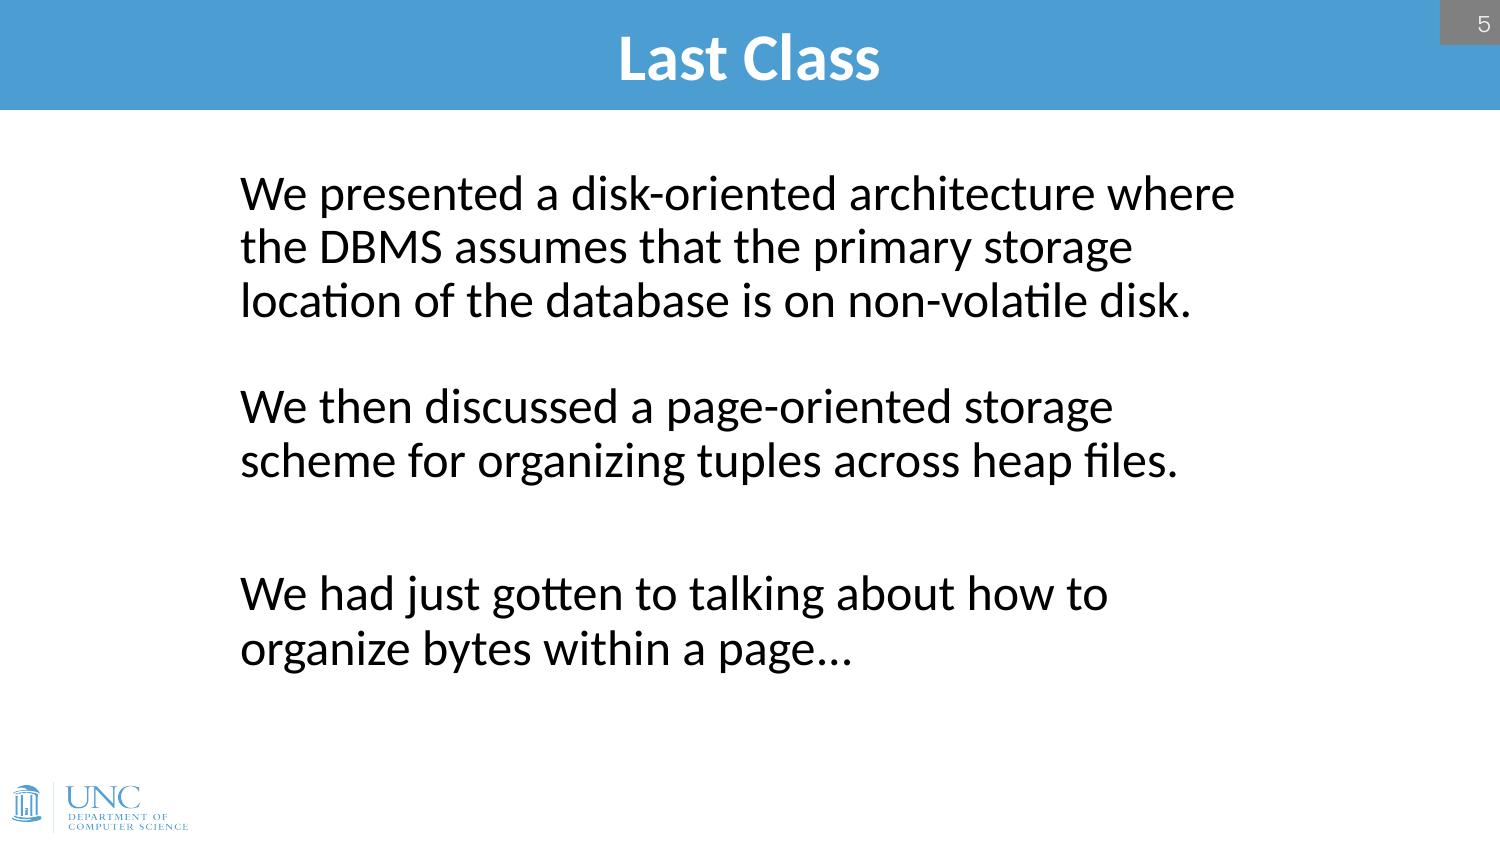

5
# Last Class
We presented a disk-oriented architecture where the DBMS assumes that the primary storage location of the database is on non-volatile disk.

We then discussed a page-oriented storage scheme for organizing tuples across heap files.

We had just gotten to talking about how to organize bytes within a page...